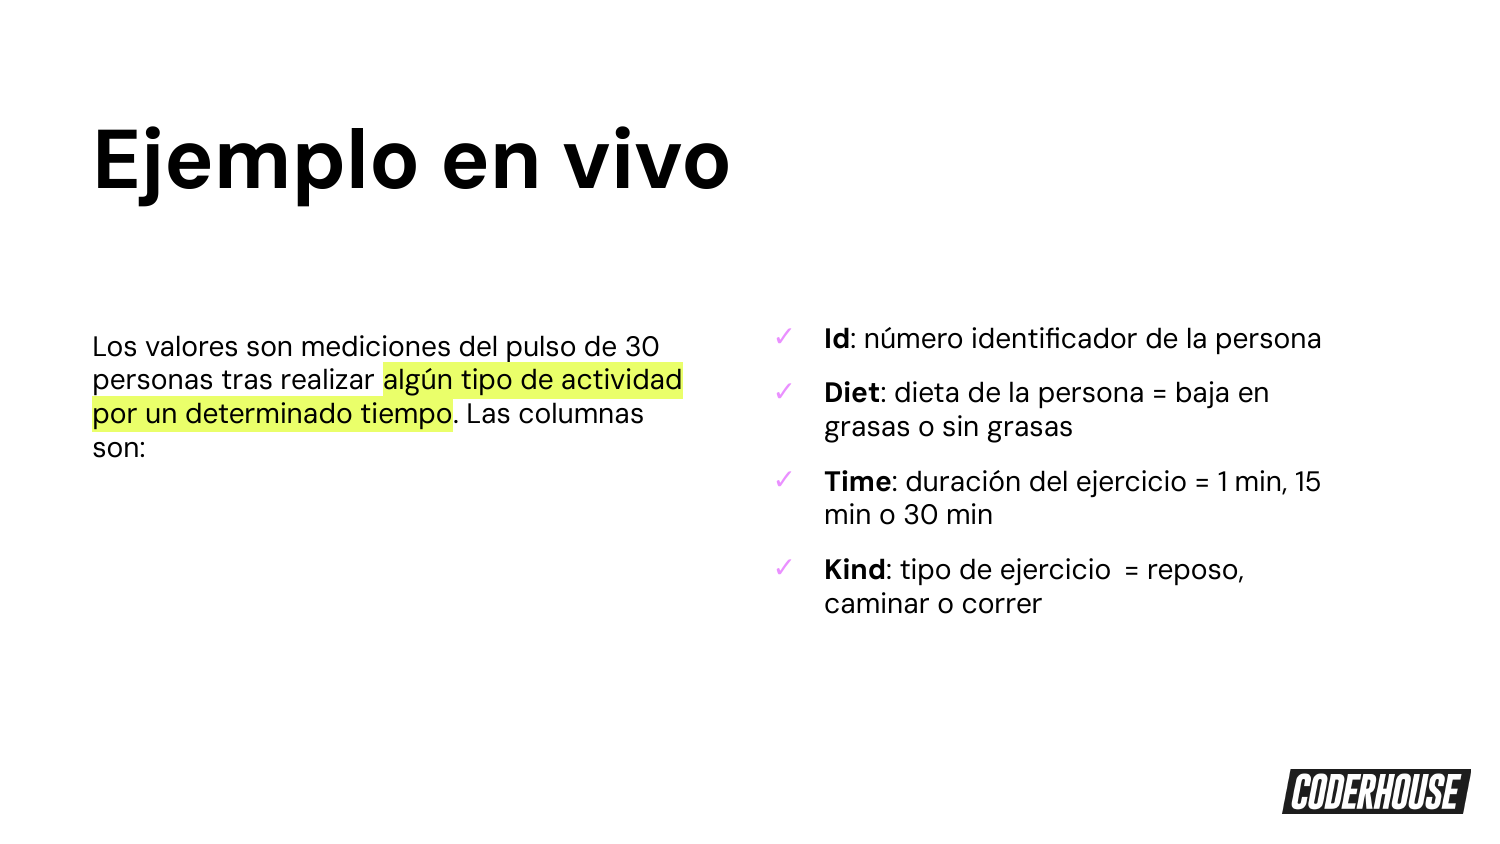

Ejemplo en vivo

Id: número identificador de la persona
Diet: dieta de la persona = baja en grasas o sin grasas
Time: duración del ejercicio = 1 min, 15 min o 30 min
Kind: tipo de ejercicio	= reposo, caminar o correr
Los valores son mediciones del pulso de 30 personas tras realizar algún tipo de actividad por un determinado tiempo. Las columnas son: